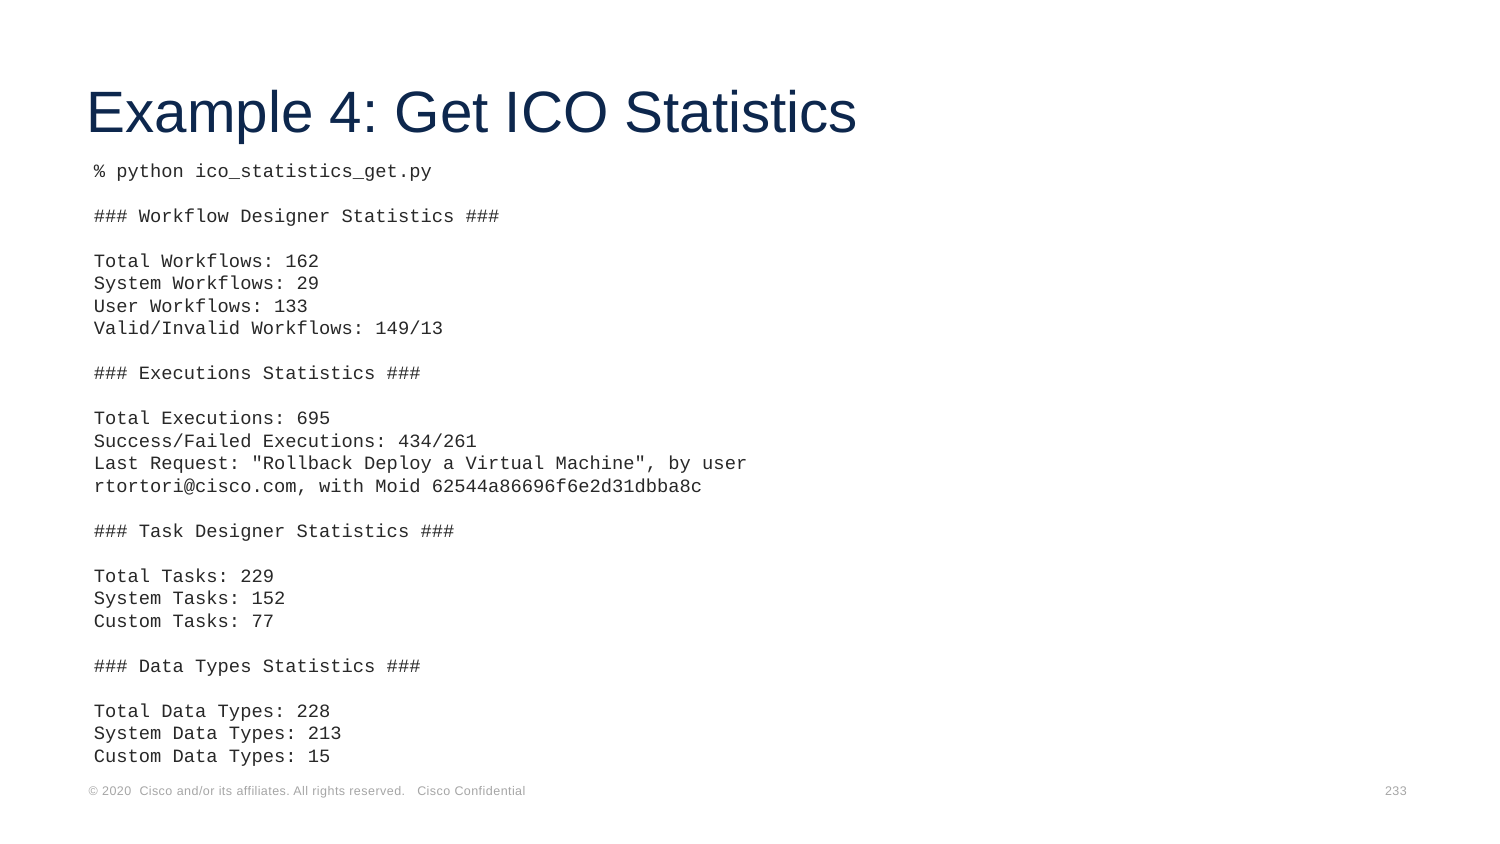

# Example 4: Get ICO Statistics
% python ico_statistics_get.py

### Workflow Designer Statistics ###

Total Workflows: 162
System Workflows: 29
User Workflows: 133
Valid/Invalid Workflows: 149/13

### Executions Statistics ###

Total Executions: 695
Success/Failed Executions: 434/261
Last Request: "Rollback Deploy a Virtual Machine", by user rtortori@cisco.com, with Moid 62544a86696f6e2d31dbba8c

### Task Designer Statistics ###

Total Tasks: 229
System Tasks: 152
Custom Tasks: 77

### Data Types Statistics ###

Total Data Types: 228
System Data Types: 213
Custom Data Types: 15